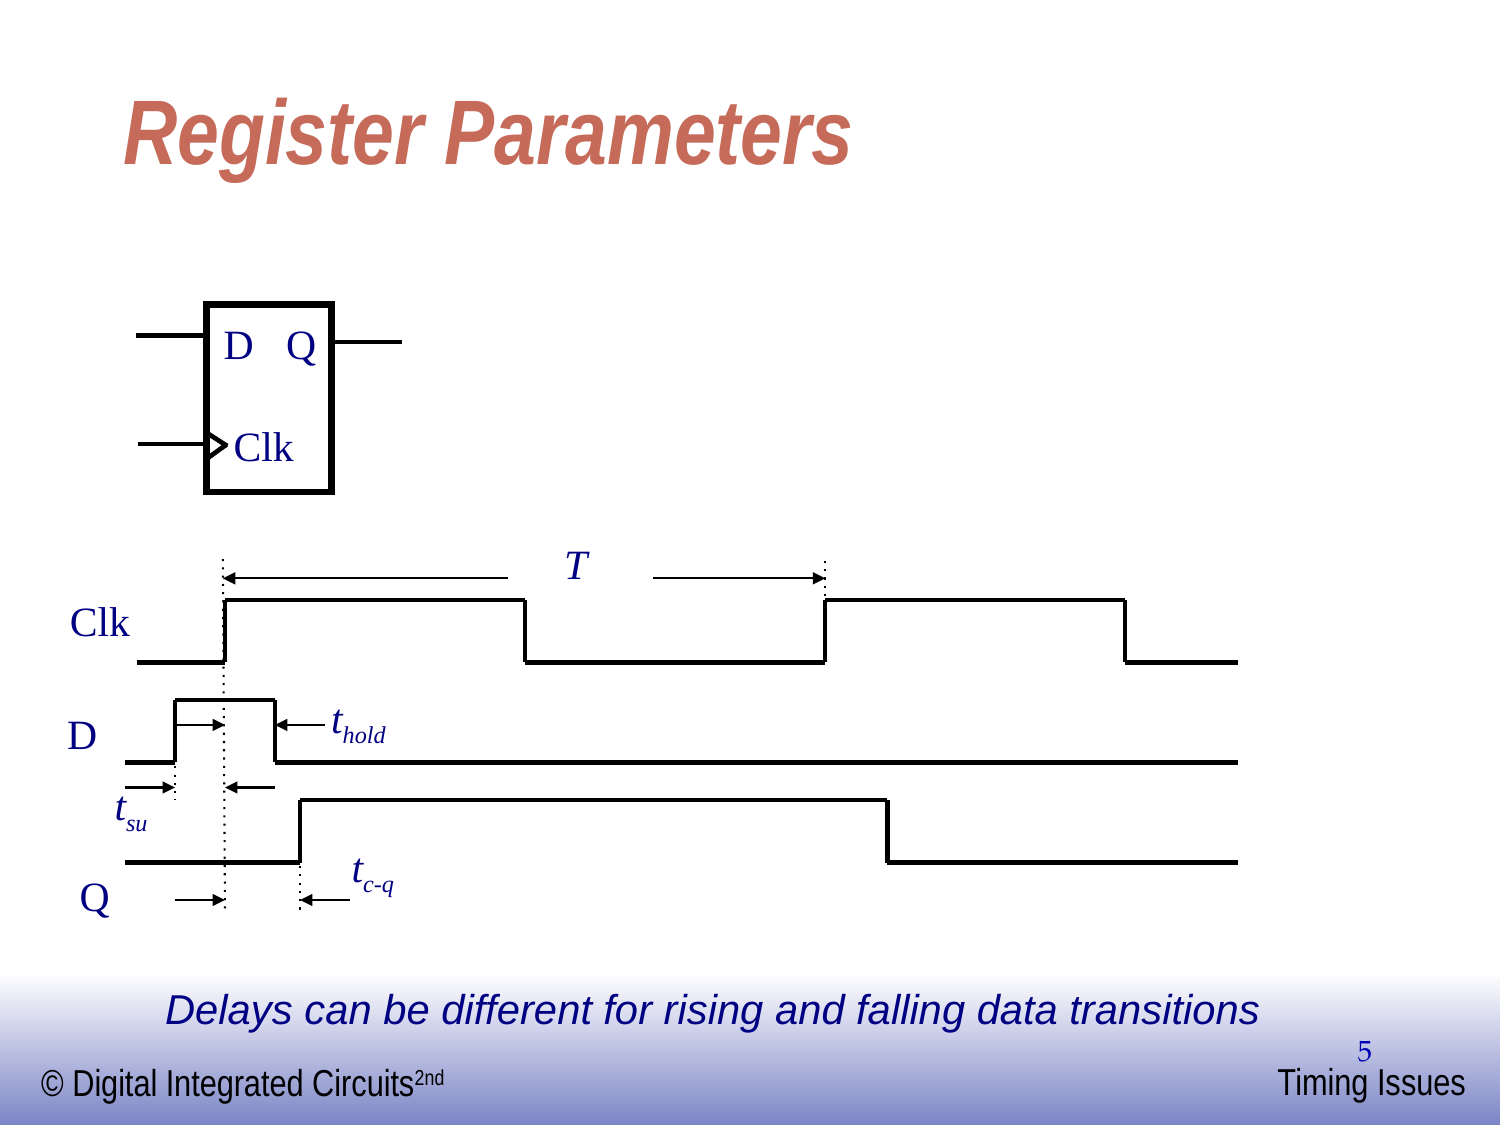

# Register Parameters

D
Q
Clk
T
Clk
thold
D
tsu
tc-q
Q
Delays can be different for rising and falling data transitions
5